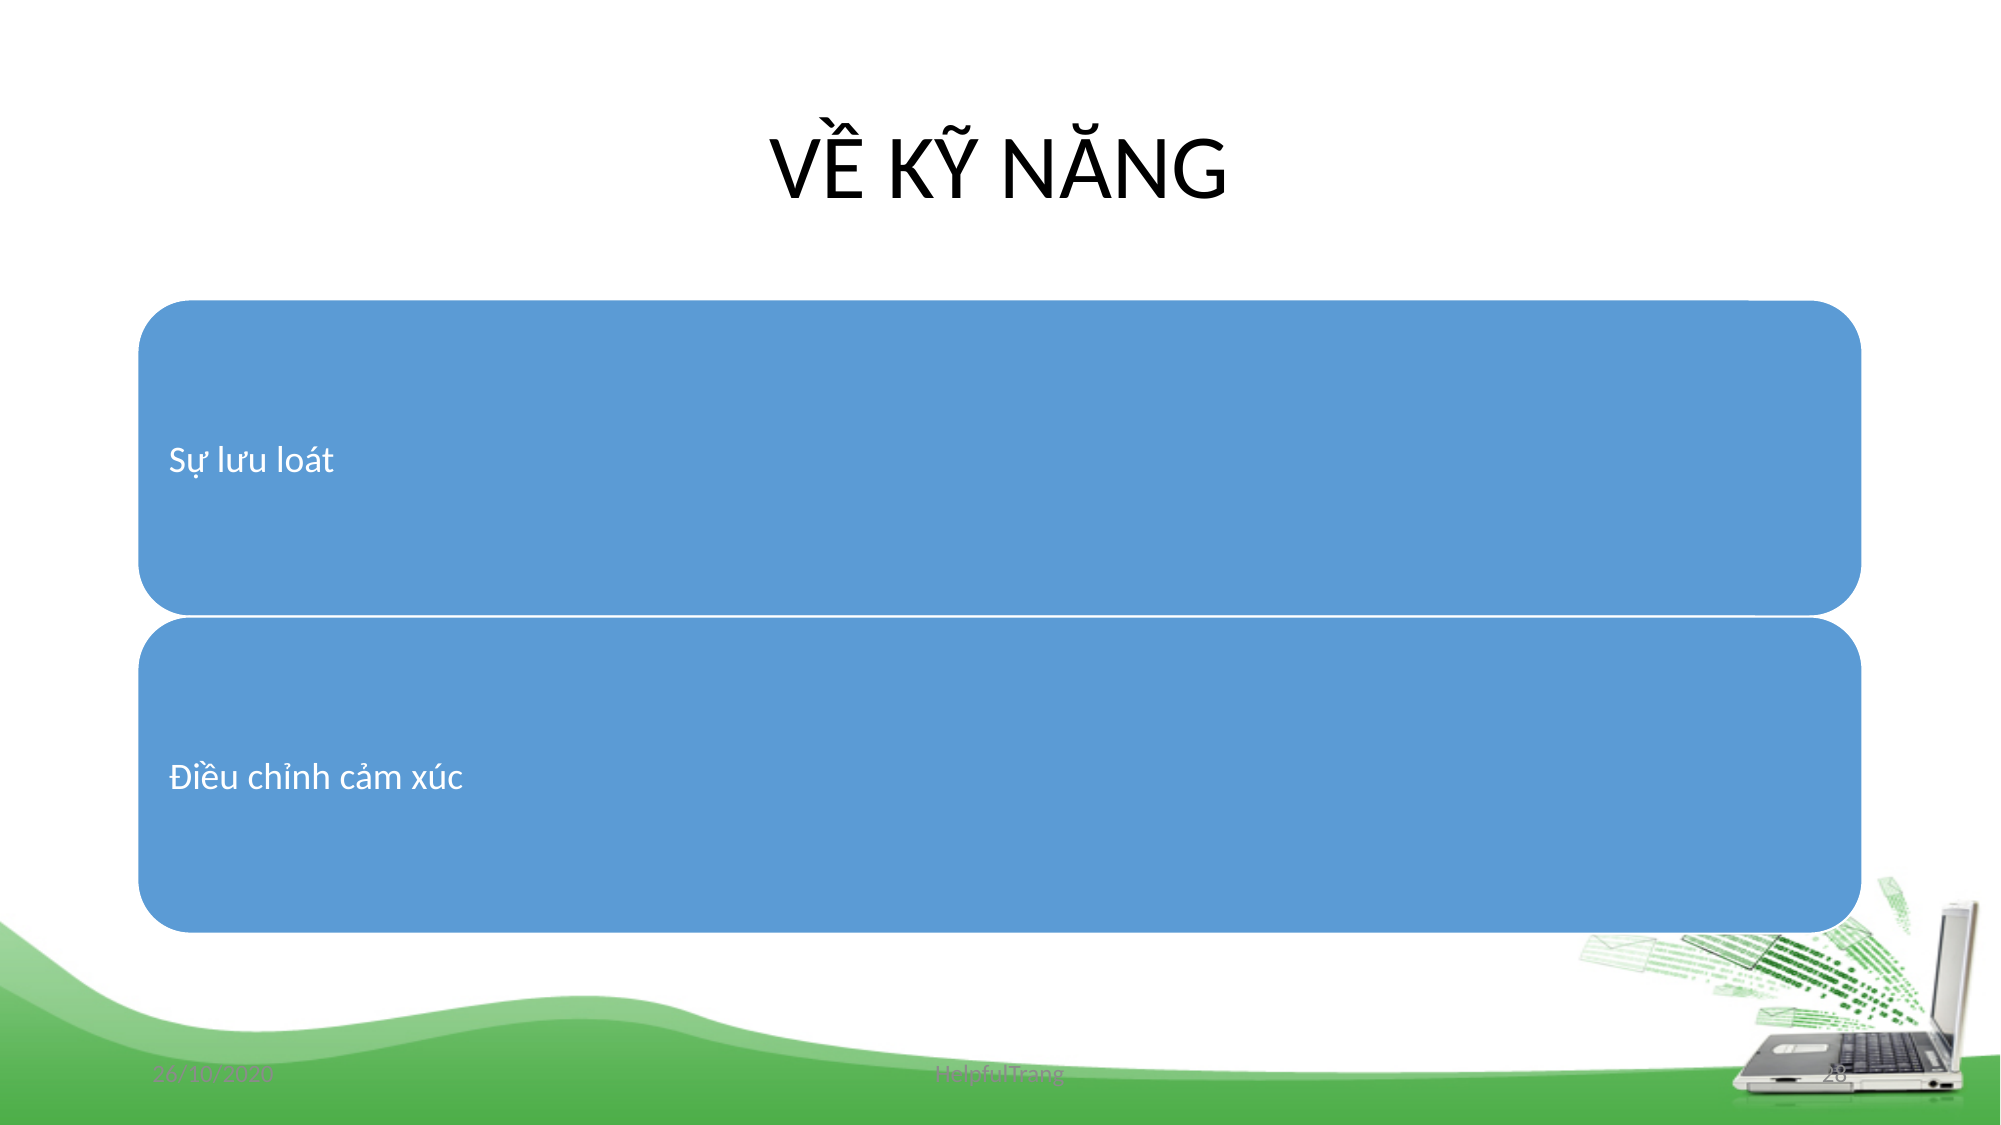

# VỀ KỸ NĂNG
Sự lưu loát
Điều chỉnh cảm xúc
26/10/2020
HelpfulTrang
28